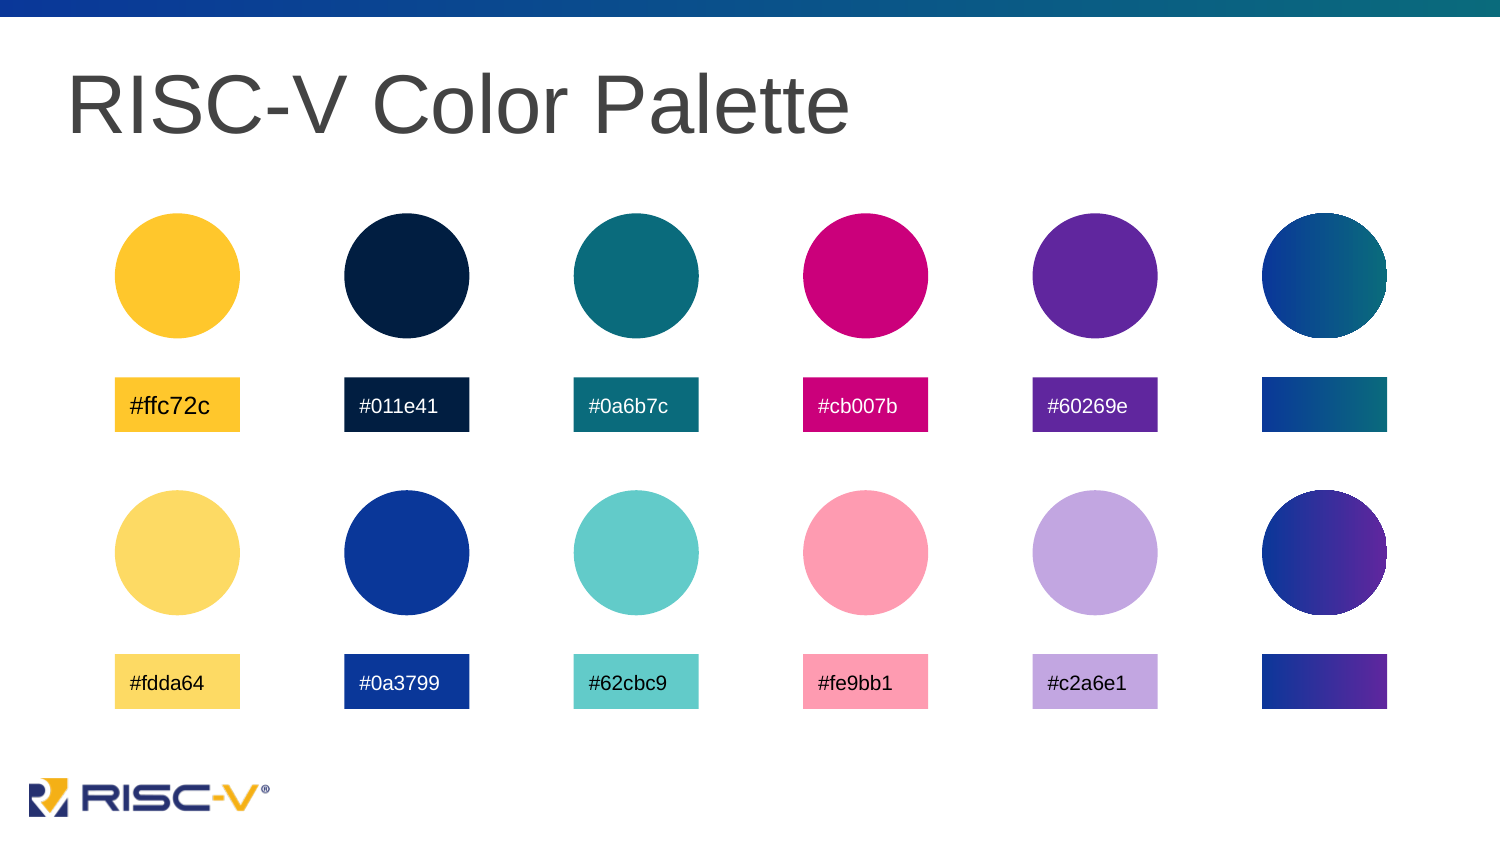

# RISC-V Color Palette

#ffc72c
#011e41
#0a6b7c
#cb007b
#60269e

#fdda64
#0a3799
#62cbc9
#fe9bb1
#c2a6e1